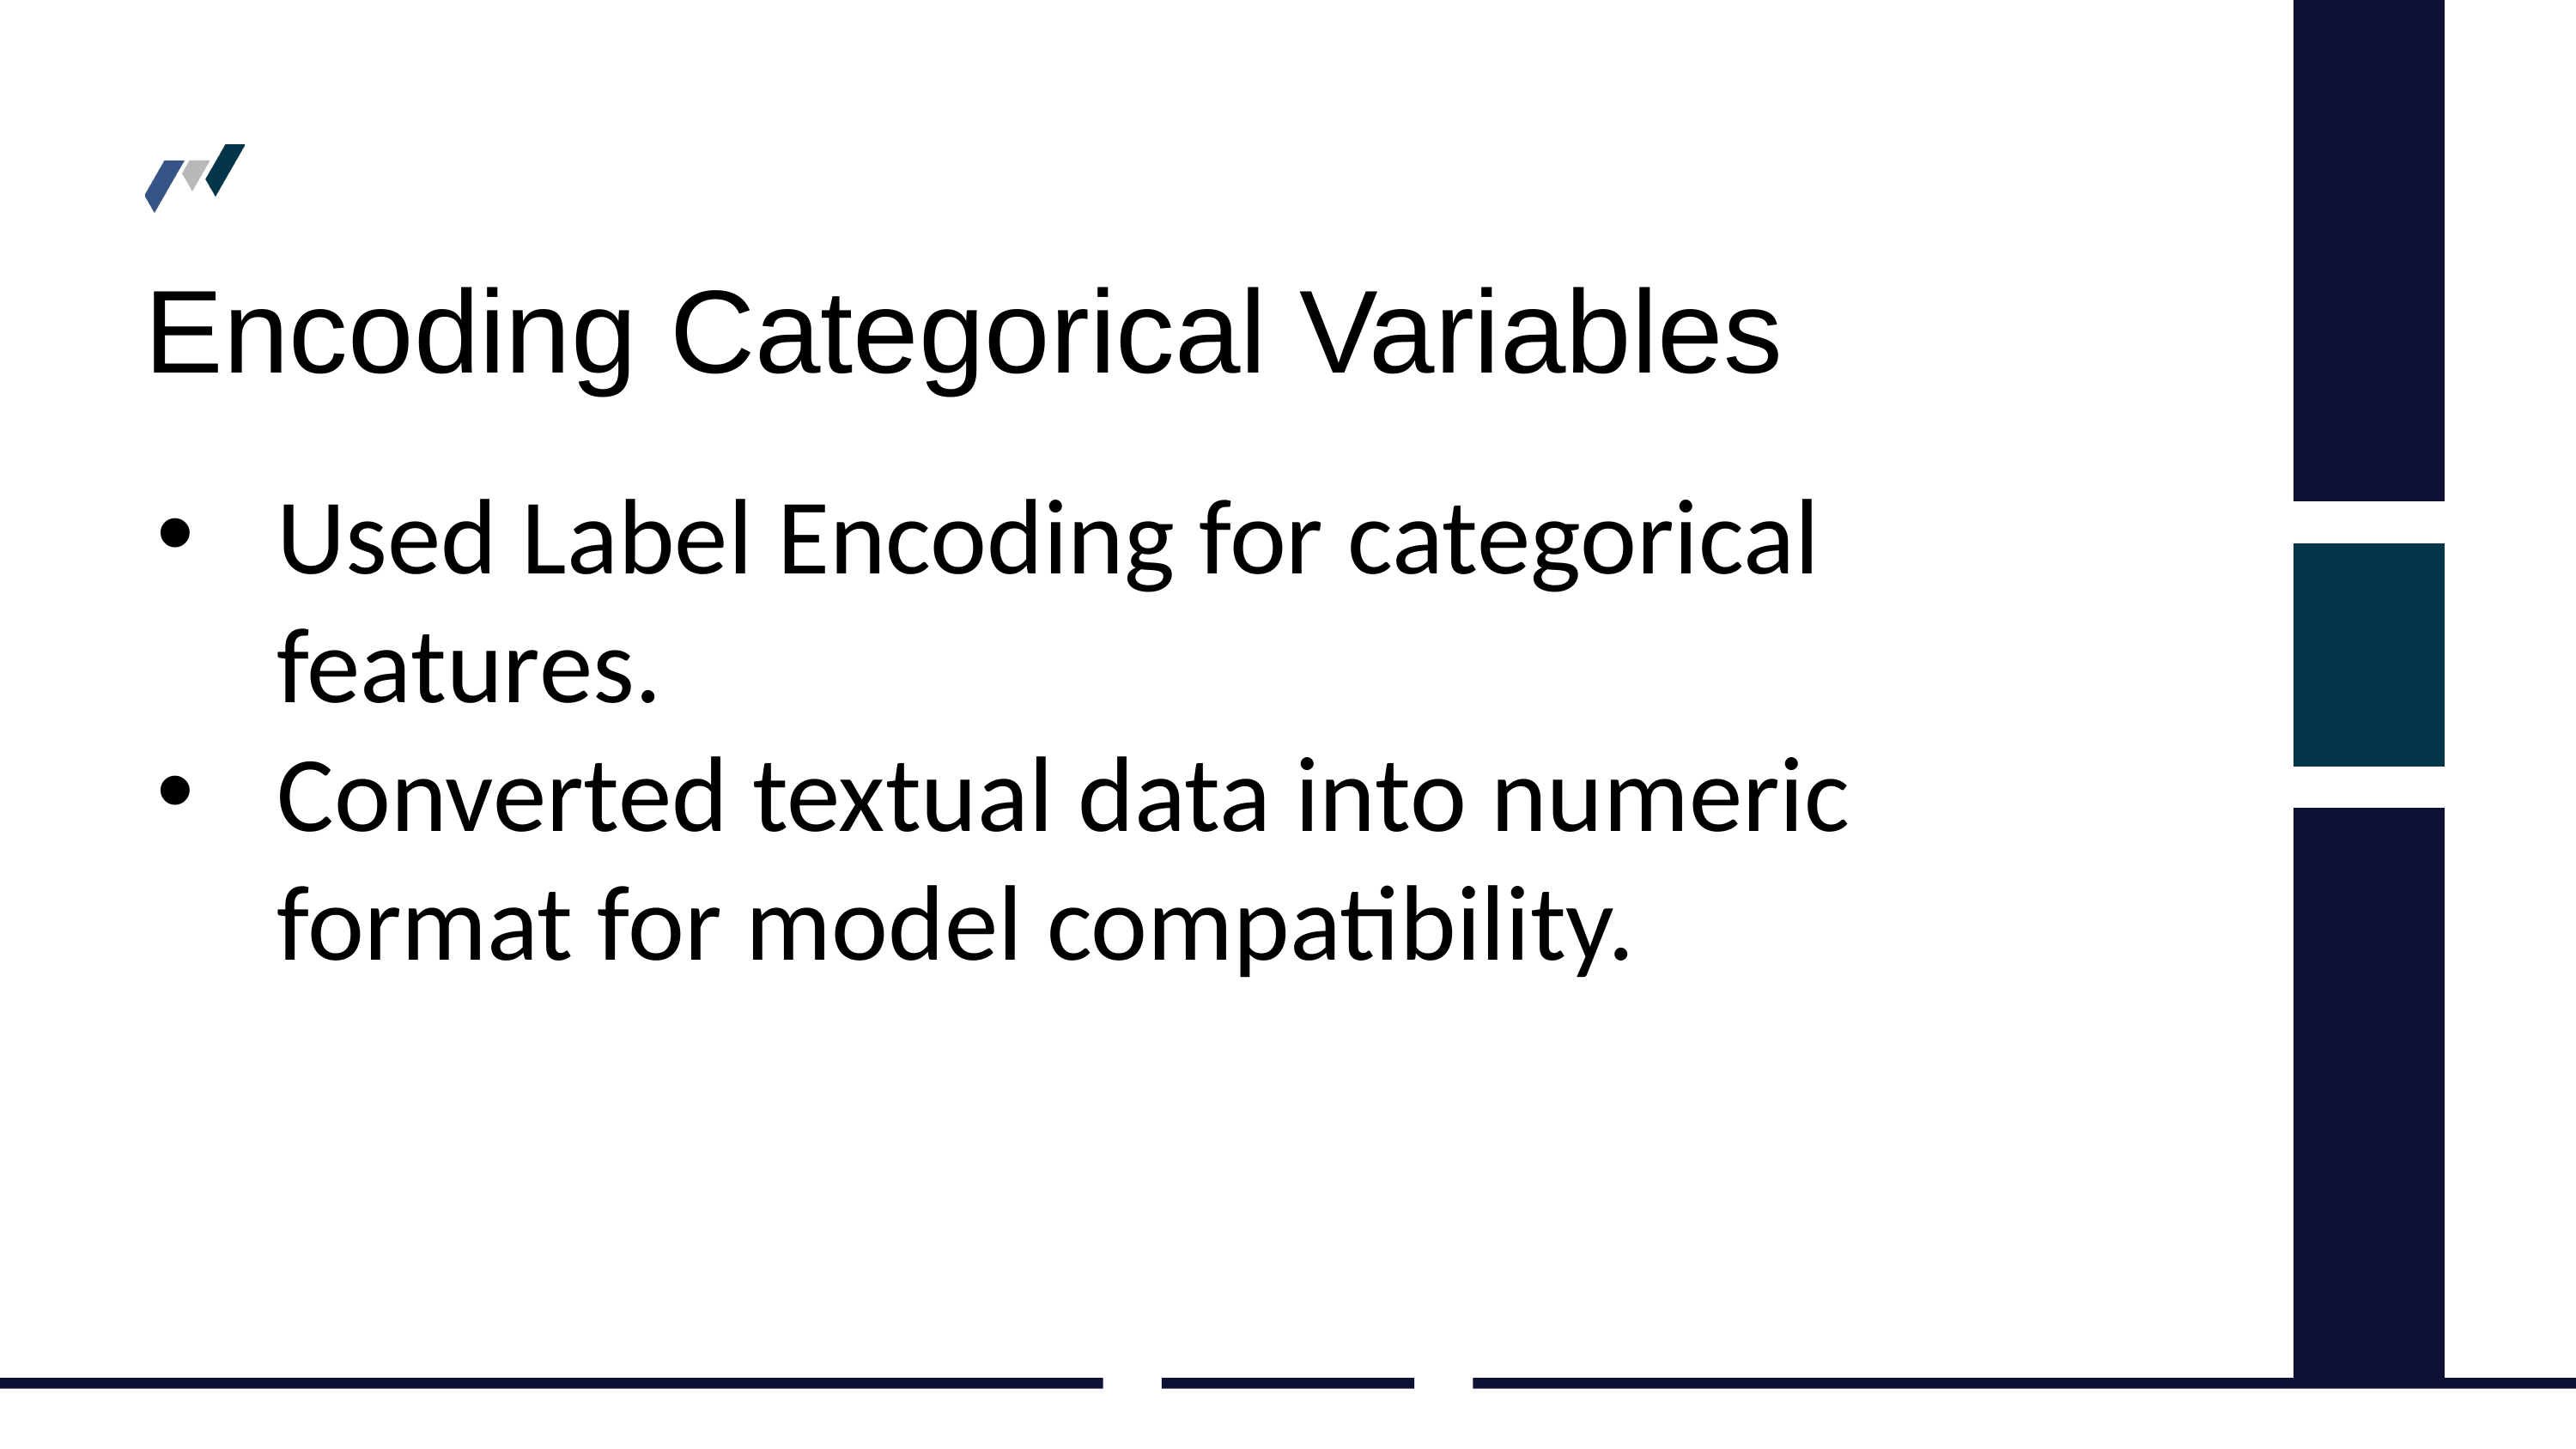

Encoding Categorical Variables
Used Label Encoding for categorical features.
Converted textual data into numeric format for model compatibility.